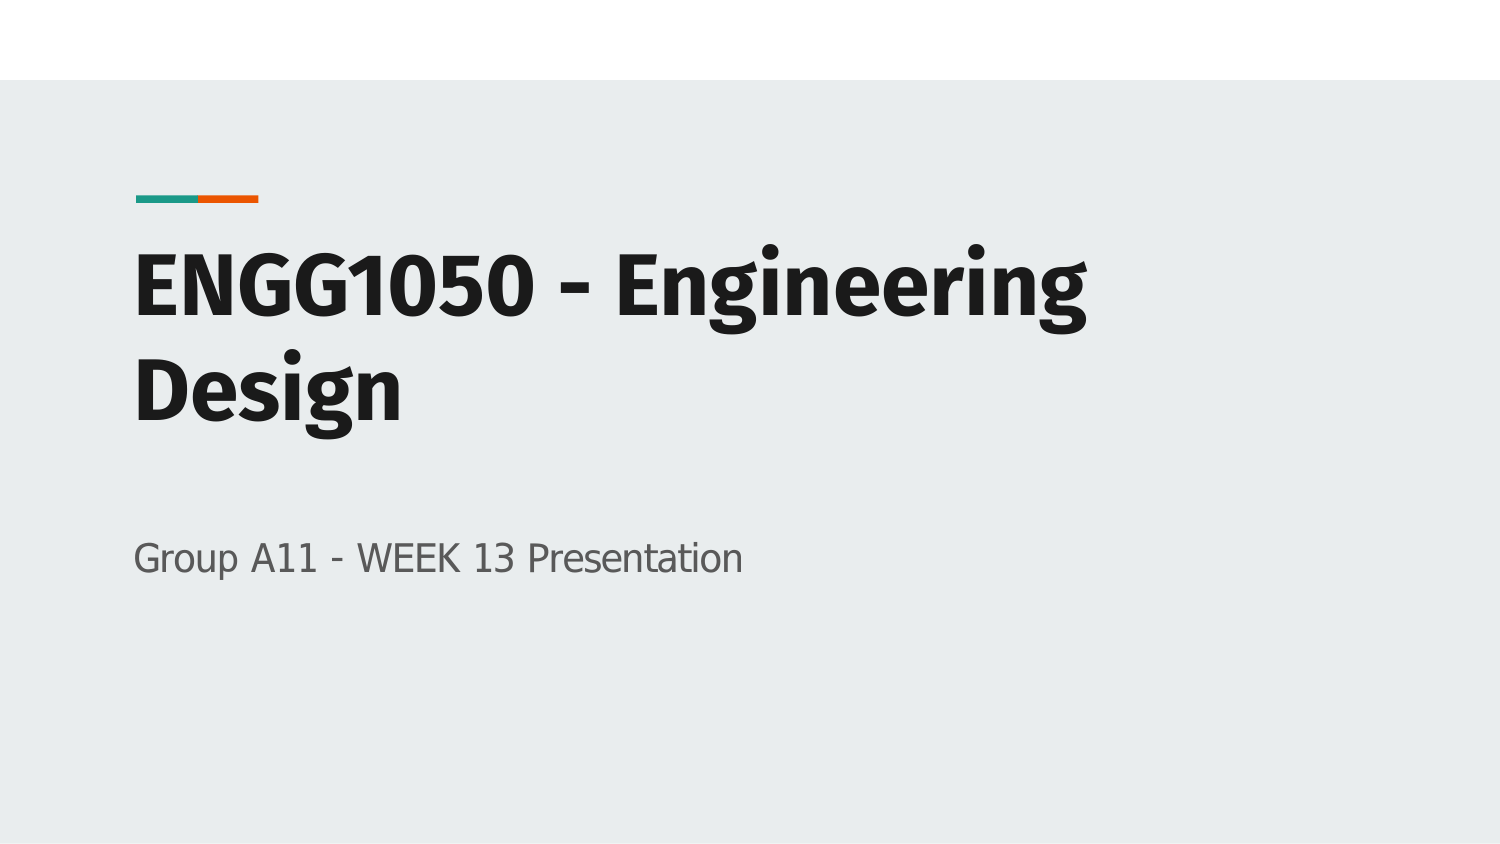

ENGG1050 - Engineering Design
Group A11 - WEEK 13 Presentation